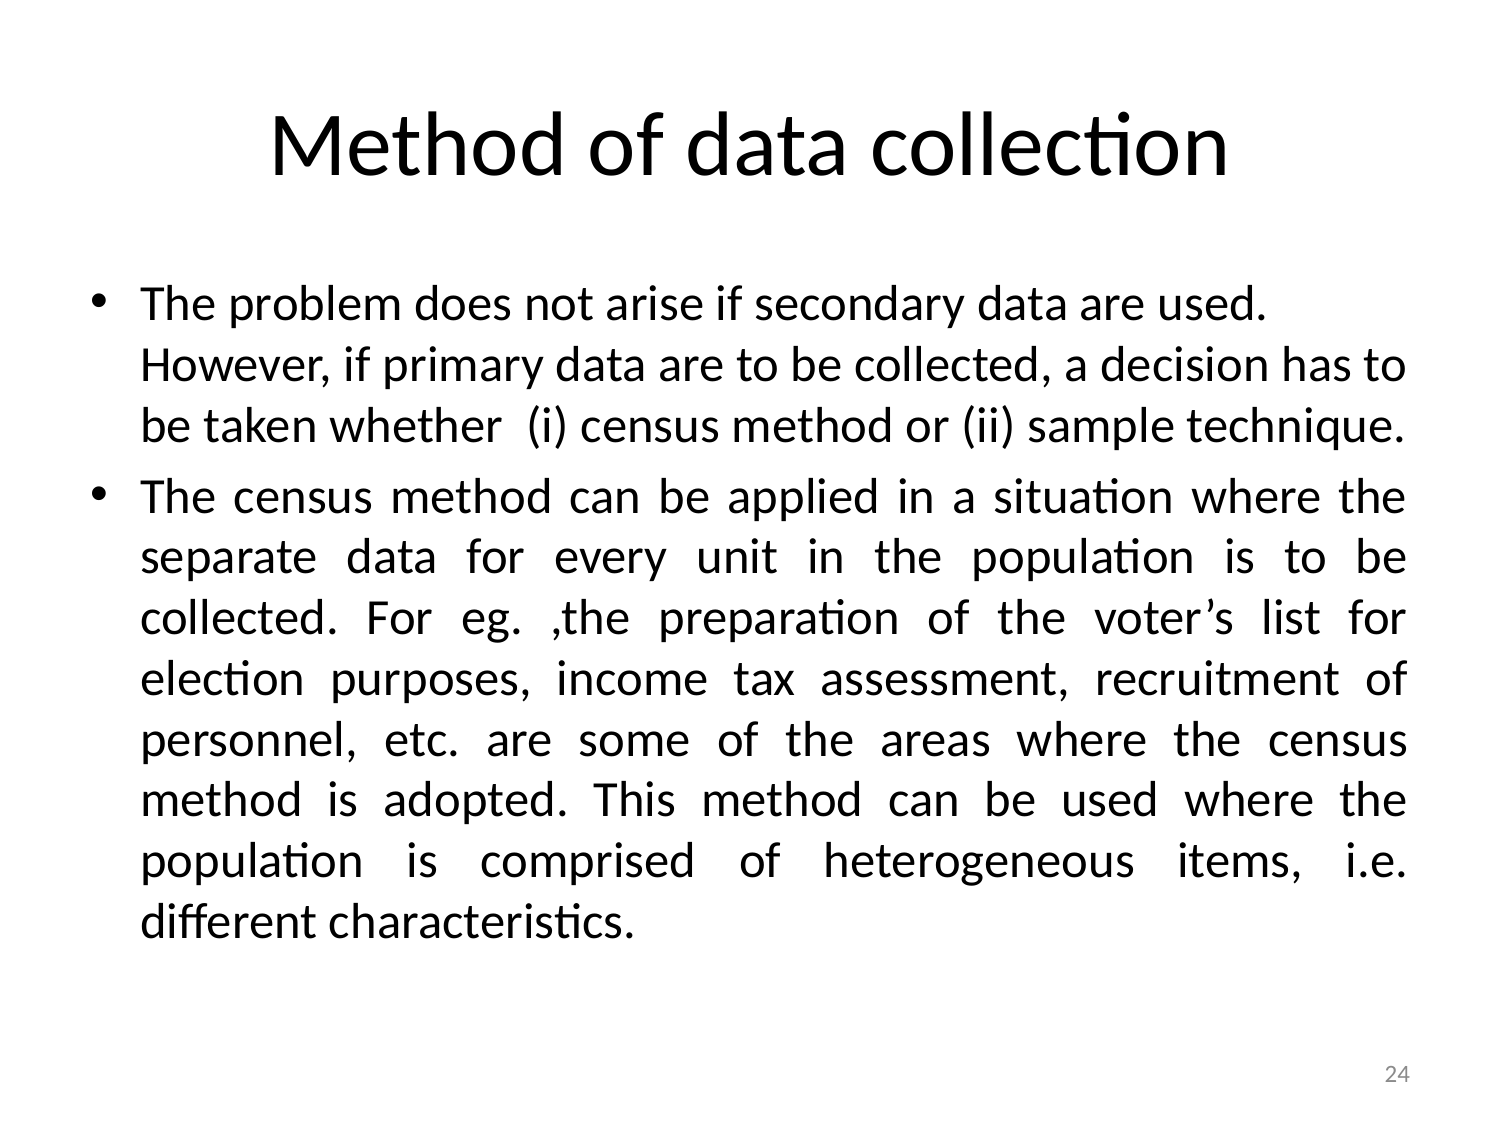

# Method of data collection
The problem does not arise if secondary data are used. However, if primary data are to be collected, a decision has to be taken whether  (i) census method or (ii) sample technique.
The census method can be applied in a situation where the separate data for every unit in the population is to be collected. For eg. ,the preparation of the voter’s list for election purposes, income tax assessment, recruitment of personnel, etc. are some of the areas where the census method is adopted. This method can be used where the population is comprised of heterogeneous items, i.e. different characteristics.

24